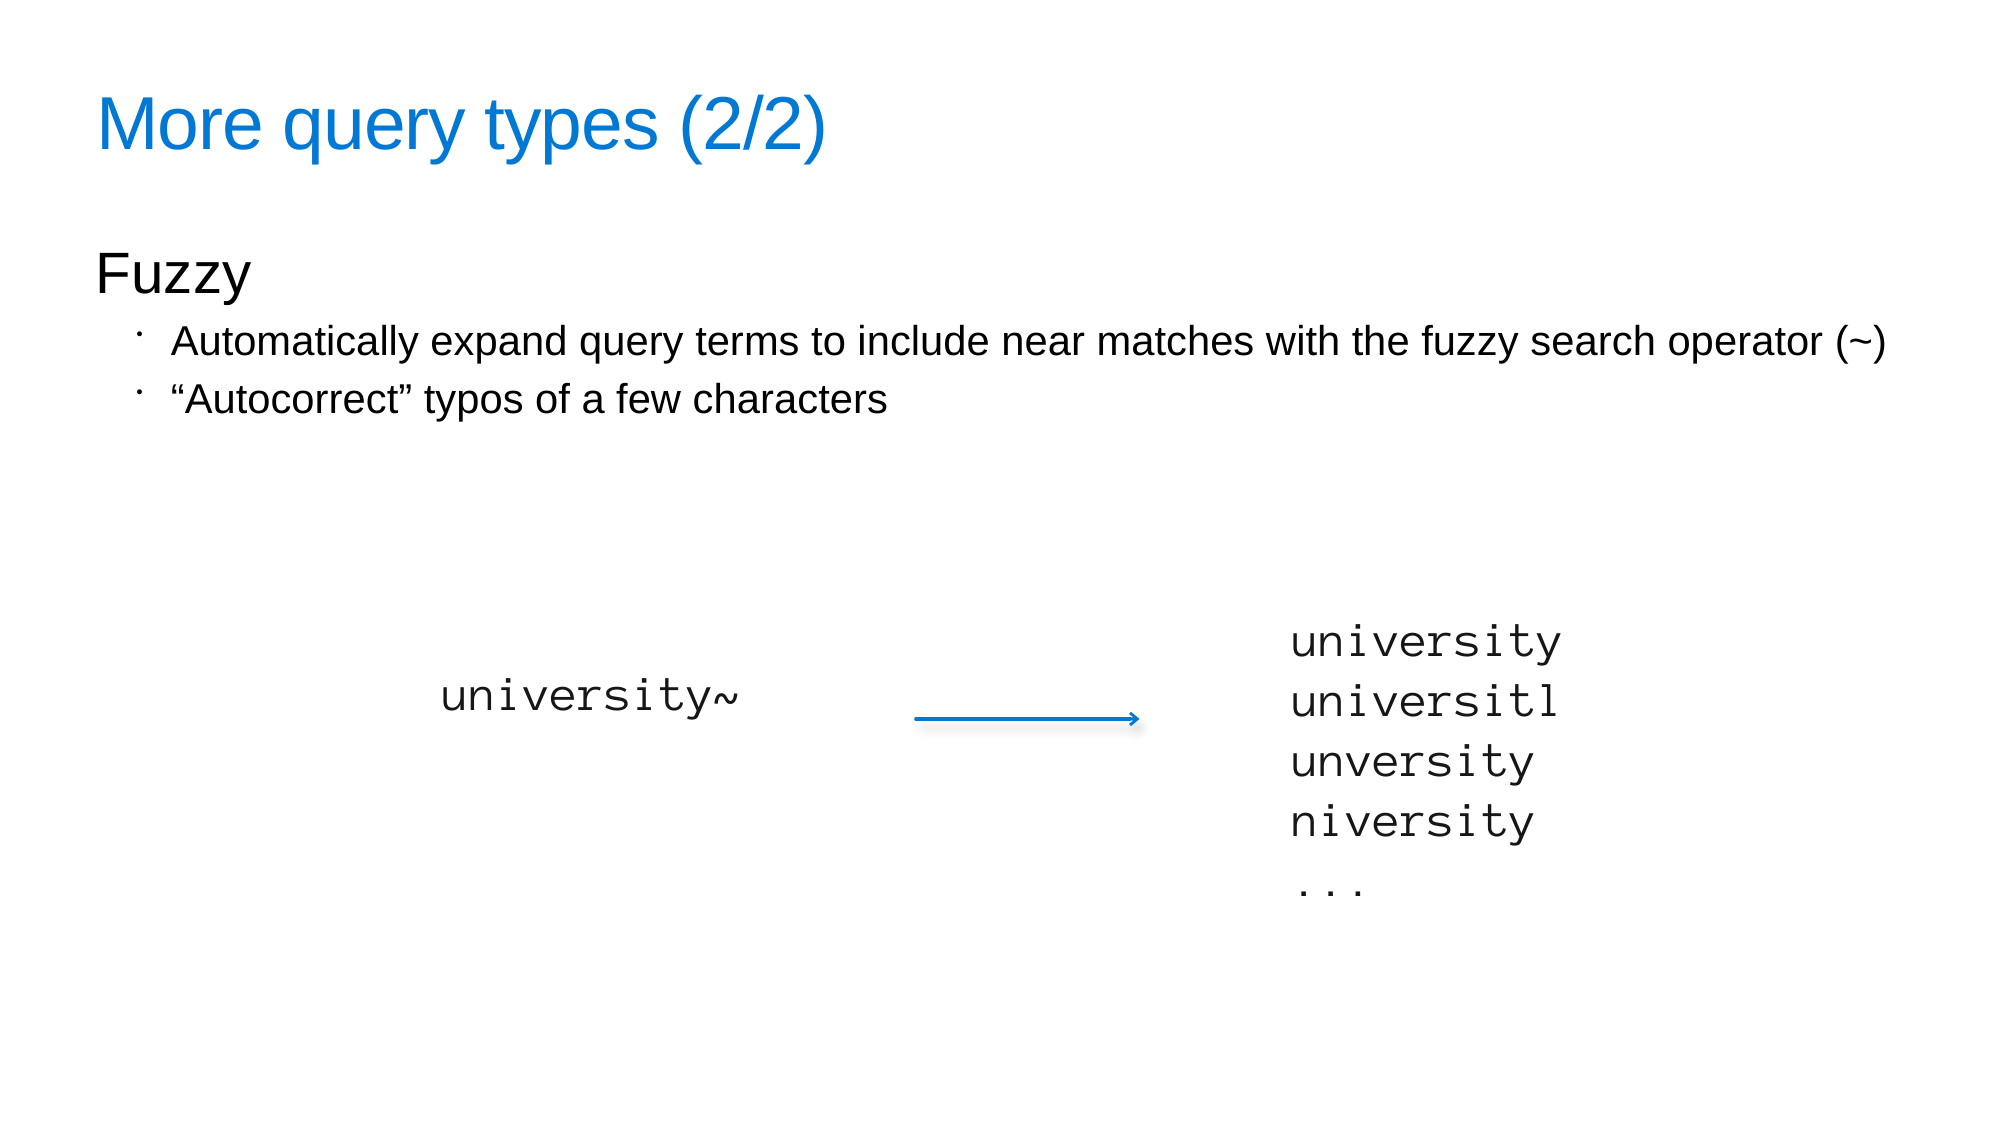

# More query types (2/2)
Fuzzy
Automatically expand query terms to include near matches with the fuzzy search operator (~)
“Autocorrect” typos of a few characters
university
universitl
unversity
niversity
...
university~